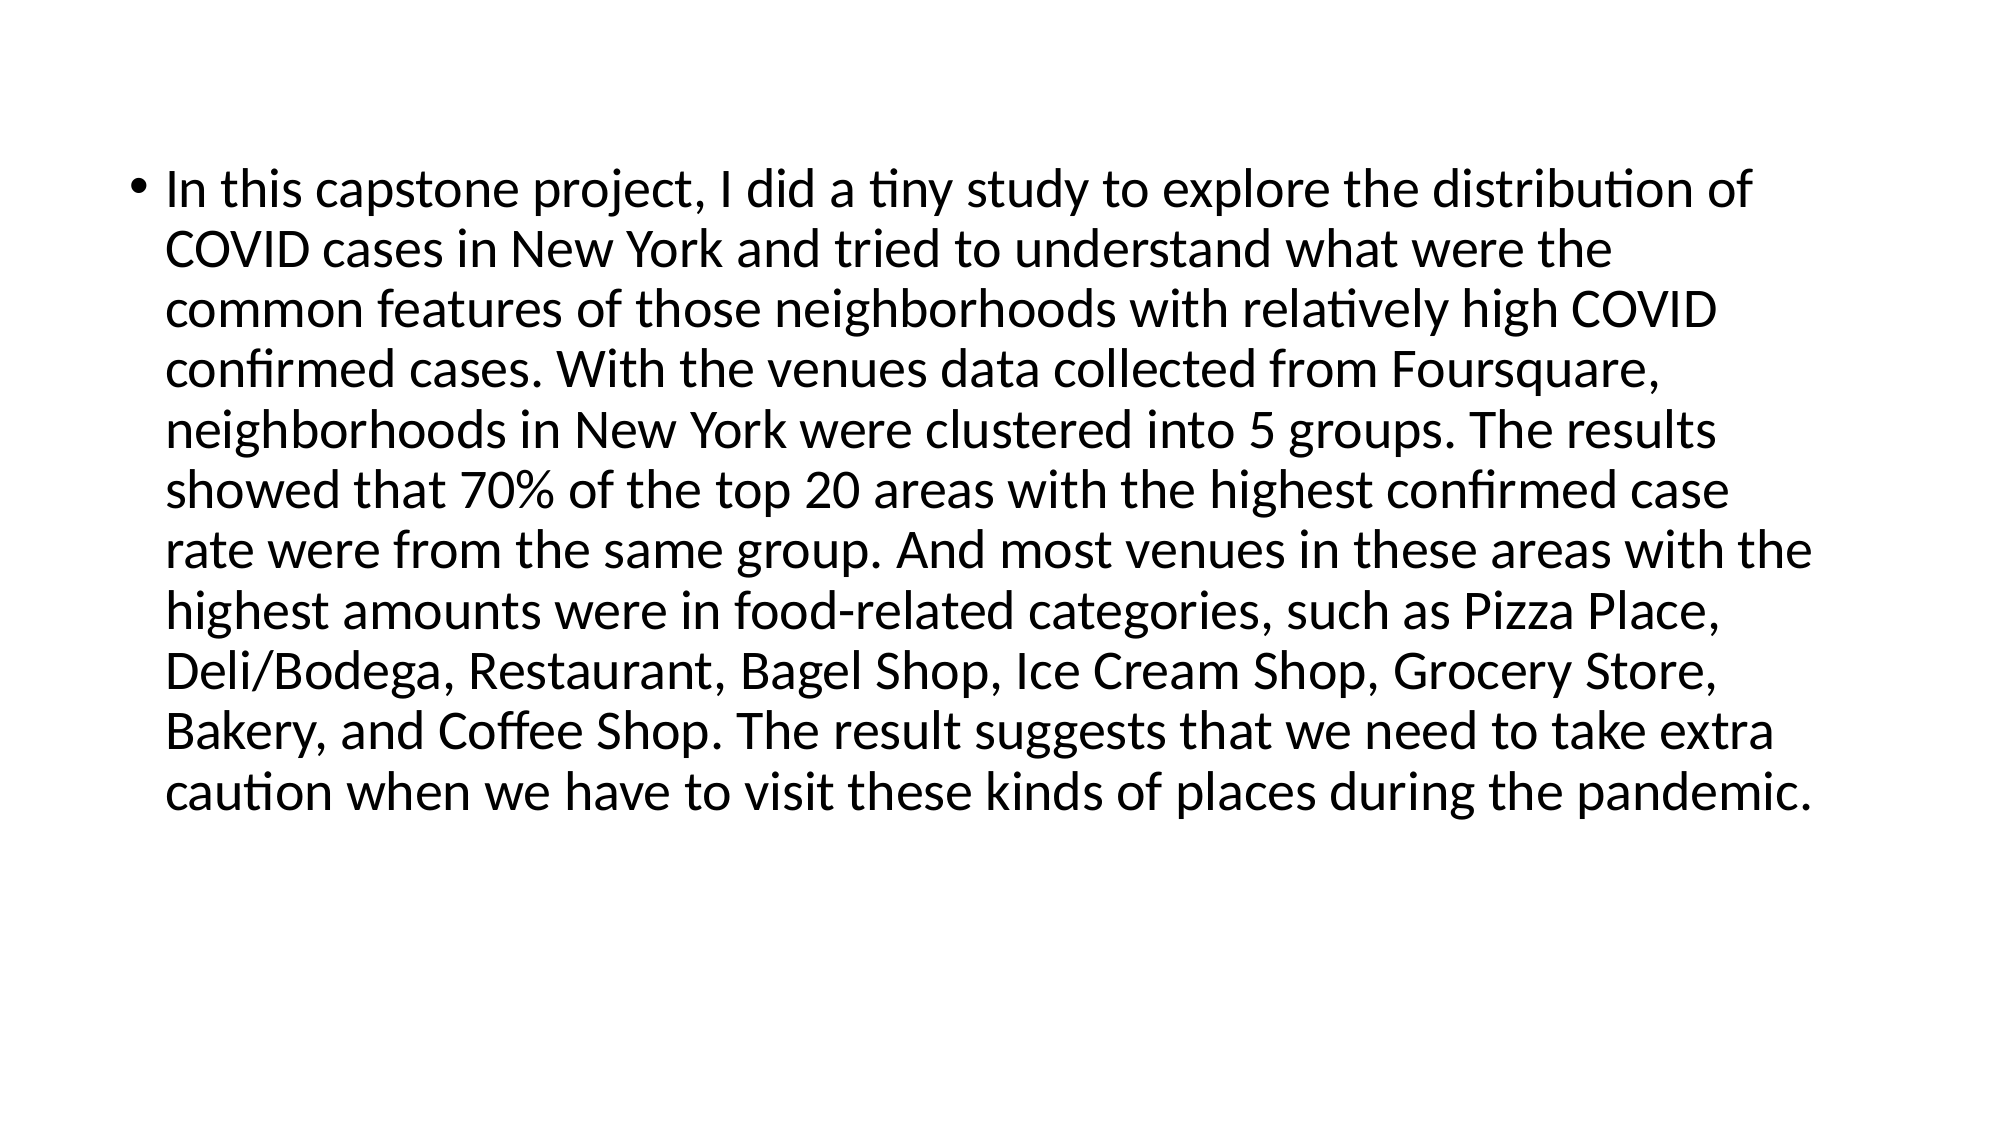

In this capstone project, I did a tiny study to explore the distribution of COVID cases in New York and tried to understand what were the common features of those neighborhoods with relatively high COVID confirmed cases. With the venues data collected from Foursquare, neighborhoods in New York were clustered into 5 groups. The results showed that 70% of the top 20 areas with the highest confirmed case rate were from the same group. And most venues in these areas with the highest amounts were in food-related categories, such as Pizza Place, Deli/Bodega, Restaurant, Bagel Shop, Ice Cream Shop, Grocery Store, Bakery, and Coffee Shop. The result suggests that we need to take extra caution when we have to visit these kinds of places during the pandemic.